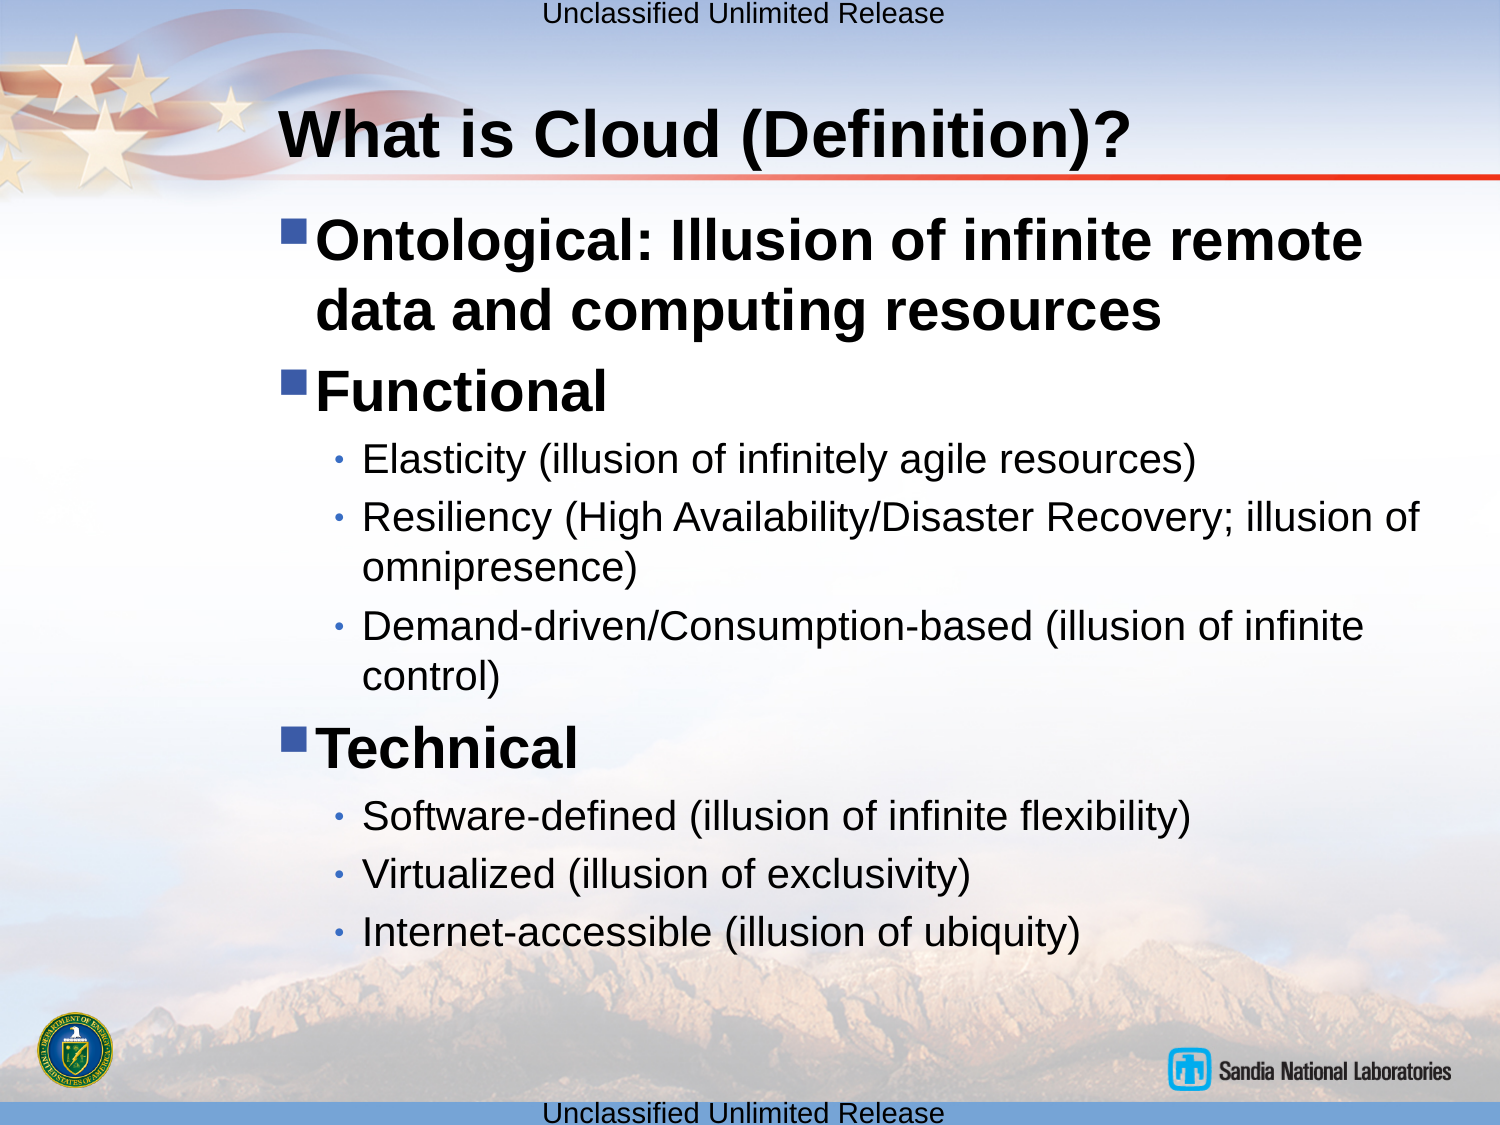

# What is Cloud (Definition)?
Ontological: Illusion of infinite remote data and computing resources
Functional
Elasticity (illusion of infinitely agile resources)
Resiliency (High Availability/Disaster Recovery; illusion of omnipresence)
Demand-driven/Consumption-based (illusion of infinite control)
Technical
Software-defined (illusion of infinite flexibility)
Virtualized (illusion of exclusivity)
Internet-accessible (illusion of ubiquity)